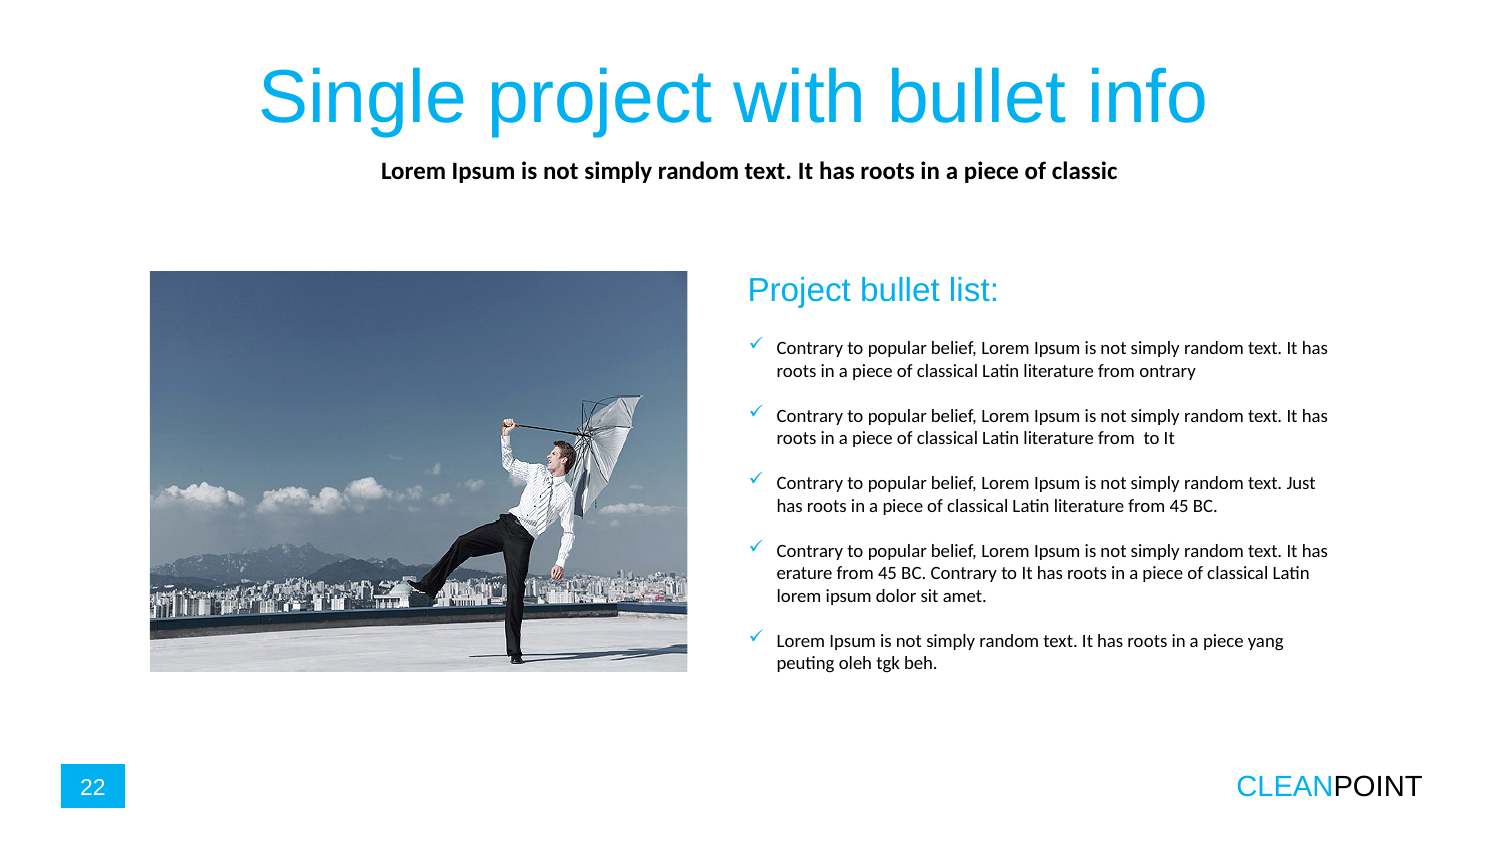

# Single project with bullet info
Lorem Ipsum is not simply random text. It has roots in a piece of classic
Project bullet list:

Contrary to popular belief, Lorem Ipsum is not simply random text. It has roots in a piece of classical Latin literature from ontrary

Contrary to popular belief, Lorem Ipsum is not simply random text. It has roots in a piece of classical Latin literature from  to It

Contrary to popular belief, Lorem Ipsum is not simply random text. Just  has roots in a piece of classical Latin literature from 45 BC.

Contrary to popular belief, Lorem Ipsum is not simply random text. It has  erature from 45 BC. Contrary to It has roots in a piece of classical Latin  lorem ipsum dolor sit amet.

Lorem Ipsum is not simply random text. It has roots in a piece yang peuting oleh tgk beh.
CLEANPOINT
22